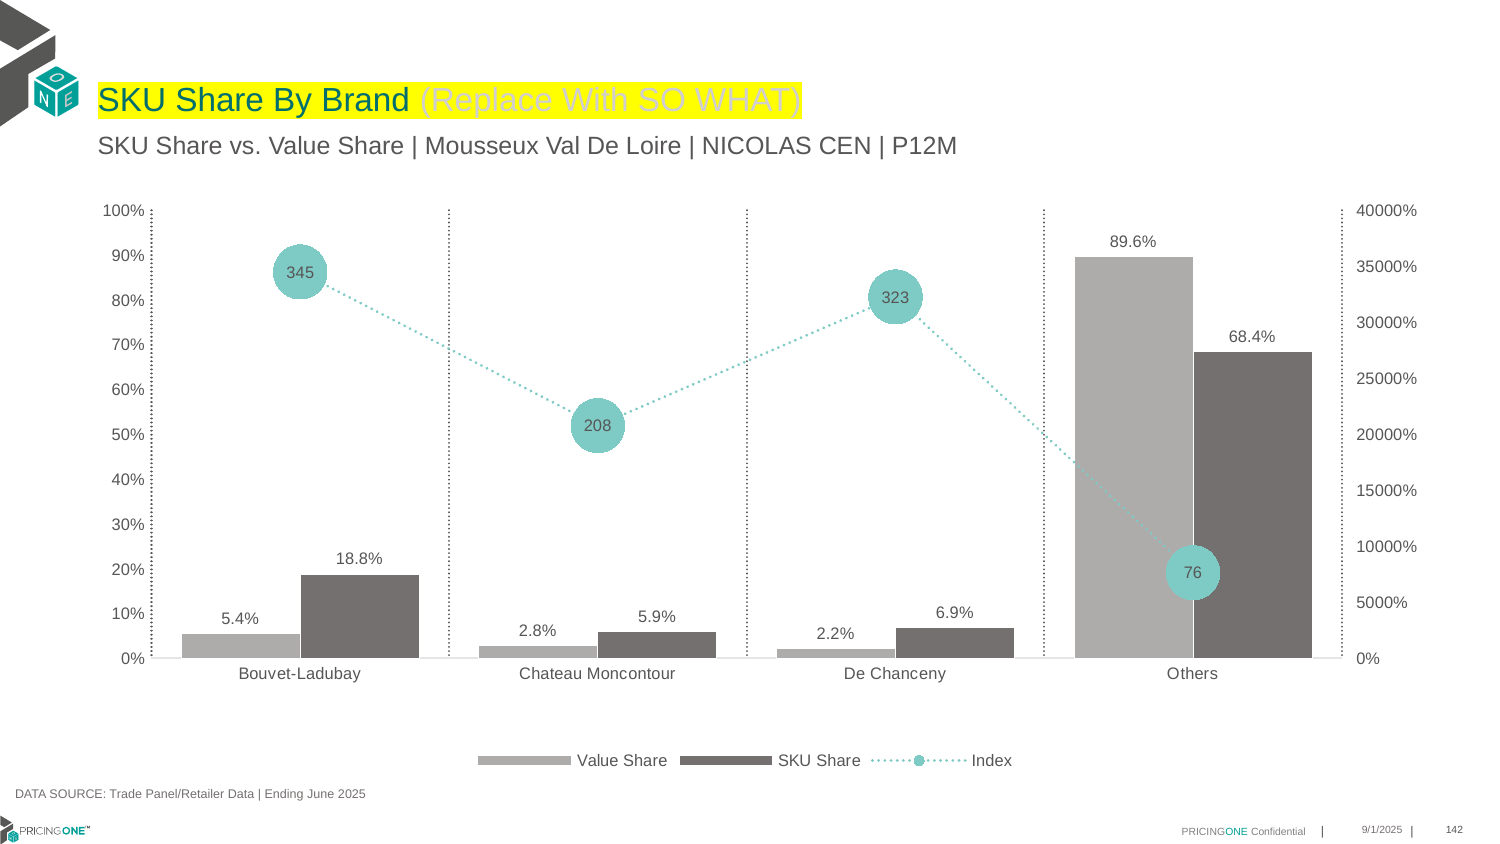

# SKU Share By Brand (Replace With SO WHAT)
SKU Share vs. Value Share | Mousseux Val De Loire | NICOLAS CEN | P12M

### Chart

| Category | Value Share | SKU Share | Index |
|---|---|---|---|
| Bouvet-Ladubay | 0.05448958780592529 | 0.18792452830188675 | 344.88153768241847 |
| Chateau Moncontour | 0.028338342636324603 | 0.05886792452830188 | 207.73241852487132 |
| De Chanceny | 0.02152211249463289 | 0.06943396226415094 | 322.6168540911871 |
| Others | 0.8956499570631172 | 0.6837735849056602 | 76.34384164409379 |
DATA SOURCE: Trade Panel/Retailer Data | Ending June 2025

9/1/2025
142